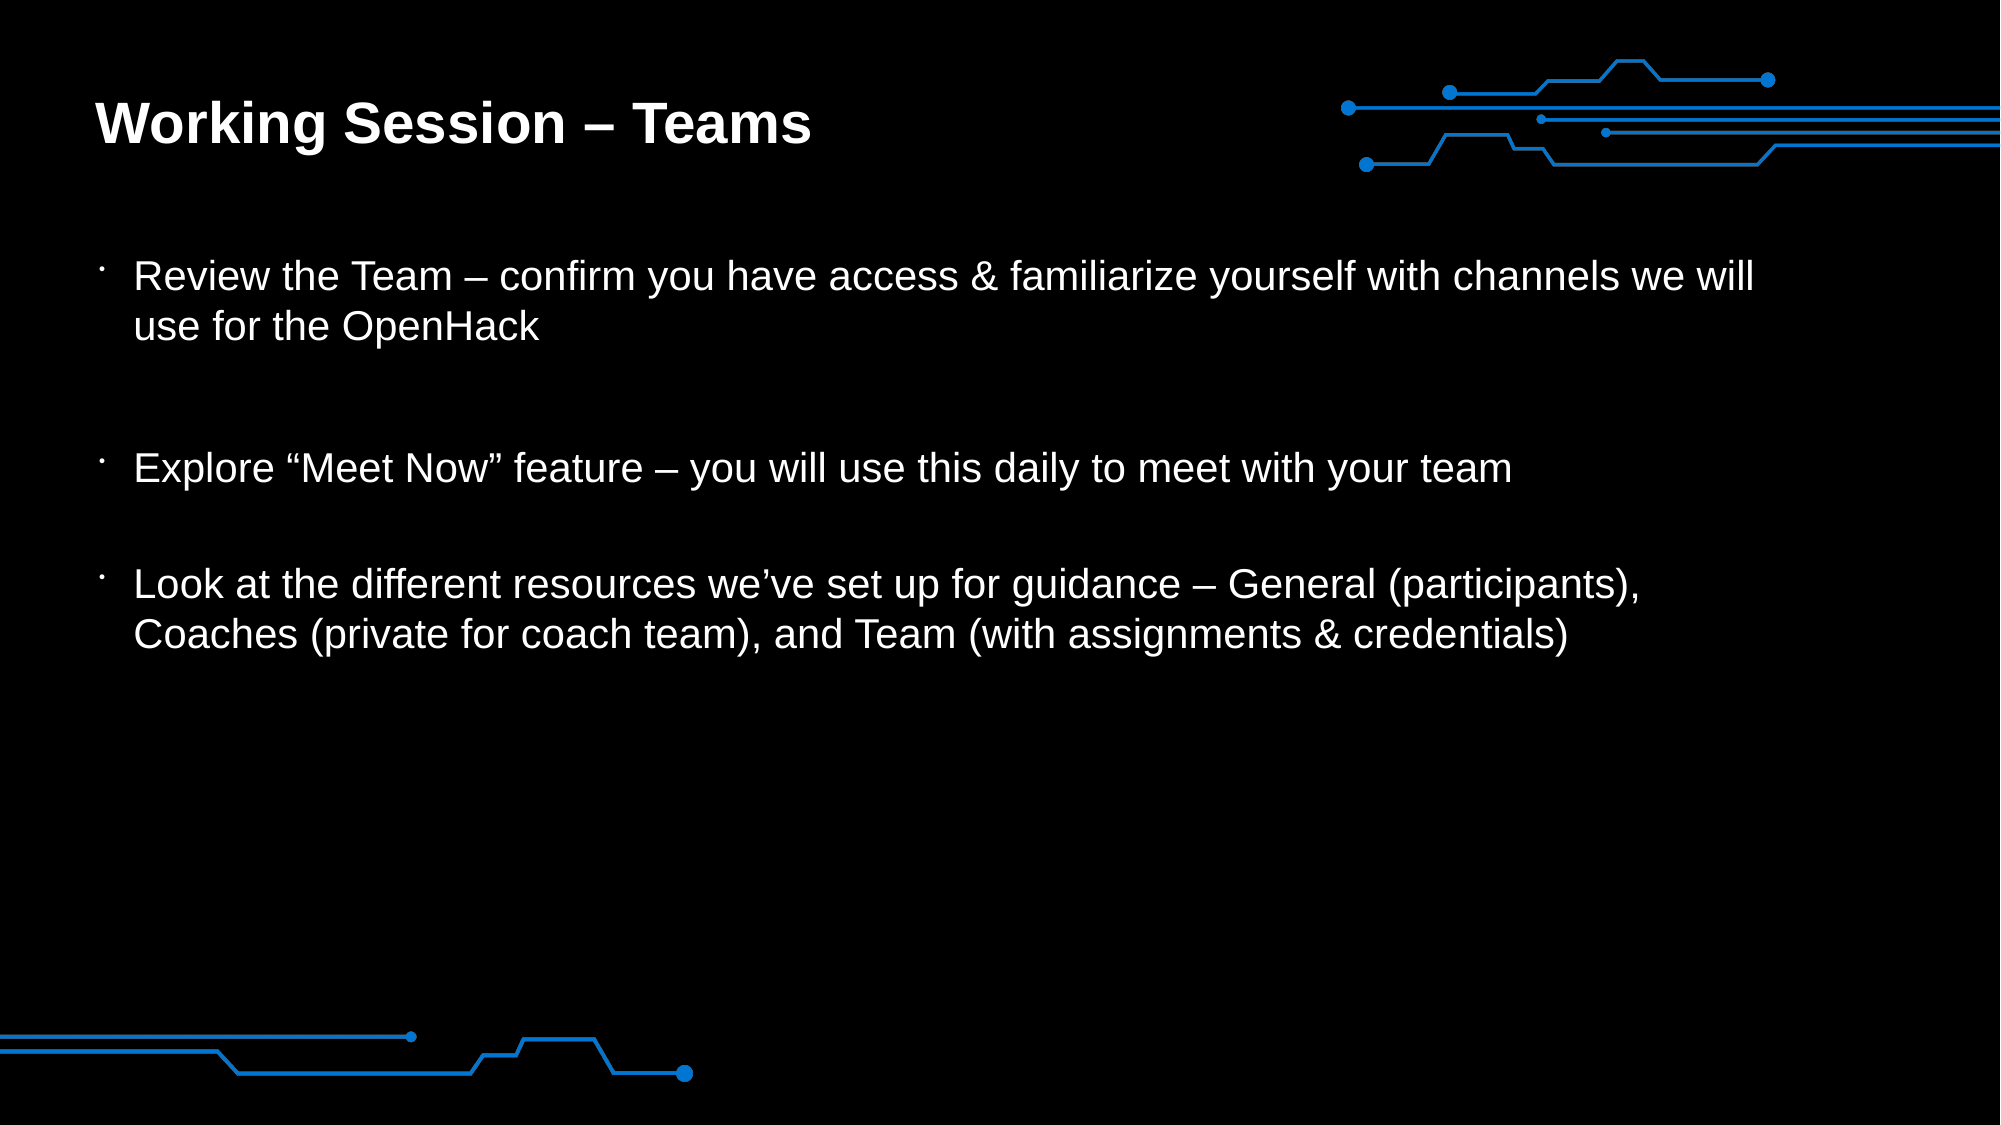

# Working Session – Teams
Review the Team – confirm you have access & familiarize yourself with channels we will use for the OpenHack

Explore “Meet Now” feature – you will use this daily to meet with your team

Look at the different resources we’ve set up for guidance – General (participants), Coaches (private for coach team), and Team (with assignments & credentials)